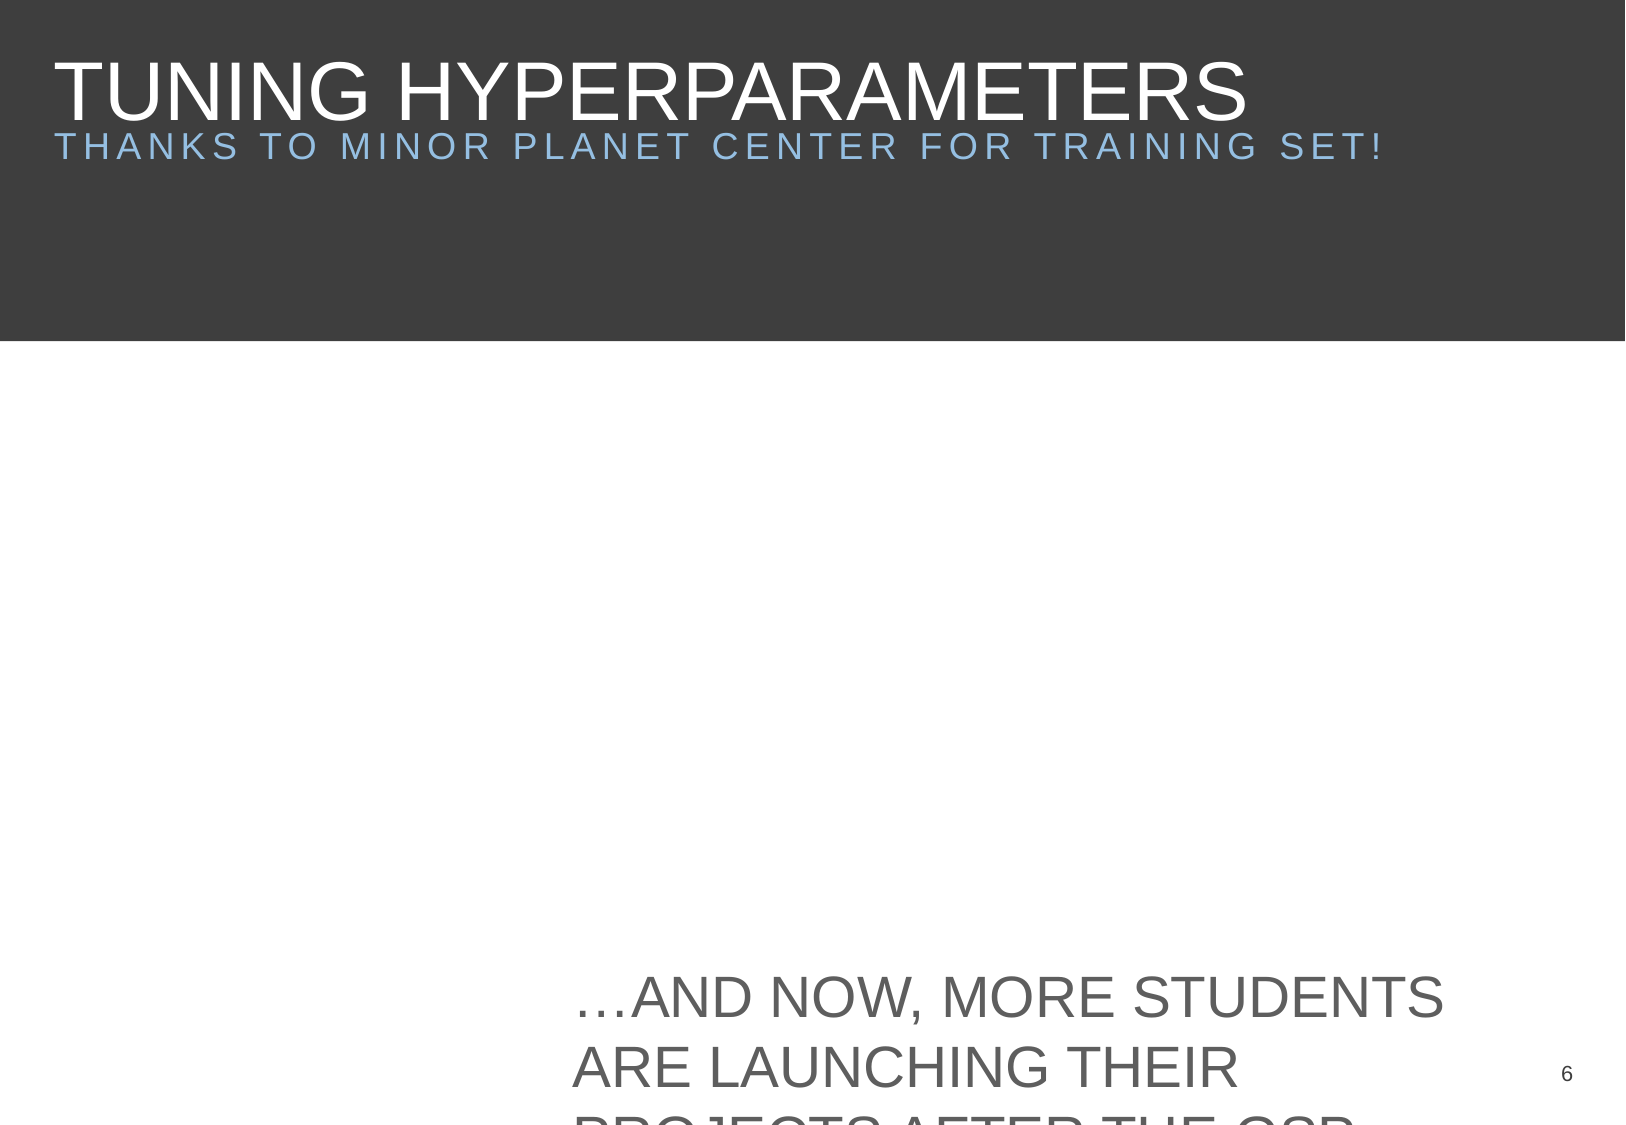

TUNING HYPERPARAMETERS
THANKS TO MINOR PLANET CENTER FOR TRAINING SET!
…AND NOW, MORE STUDENTS ARE LAUNCHING THEIR PROJECTS AFTER THE GSP.
6